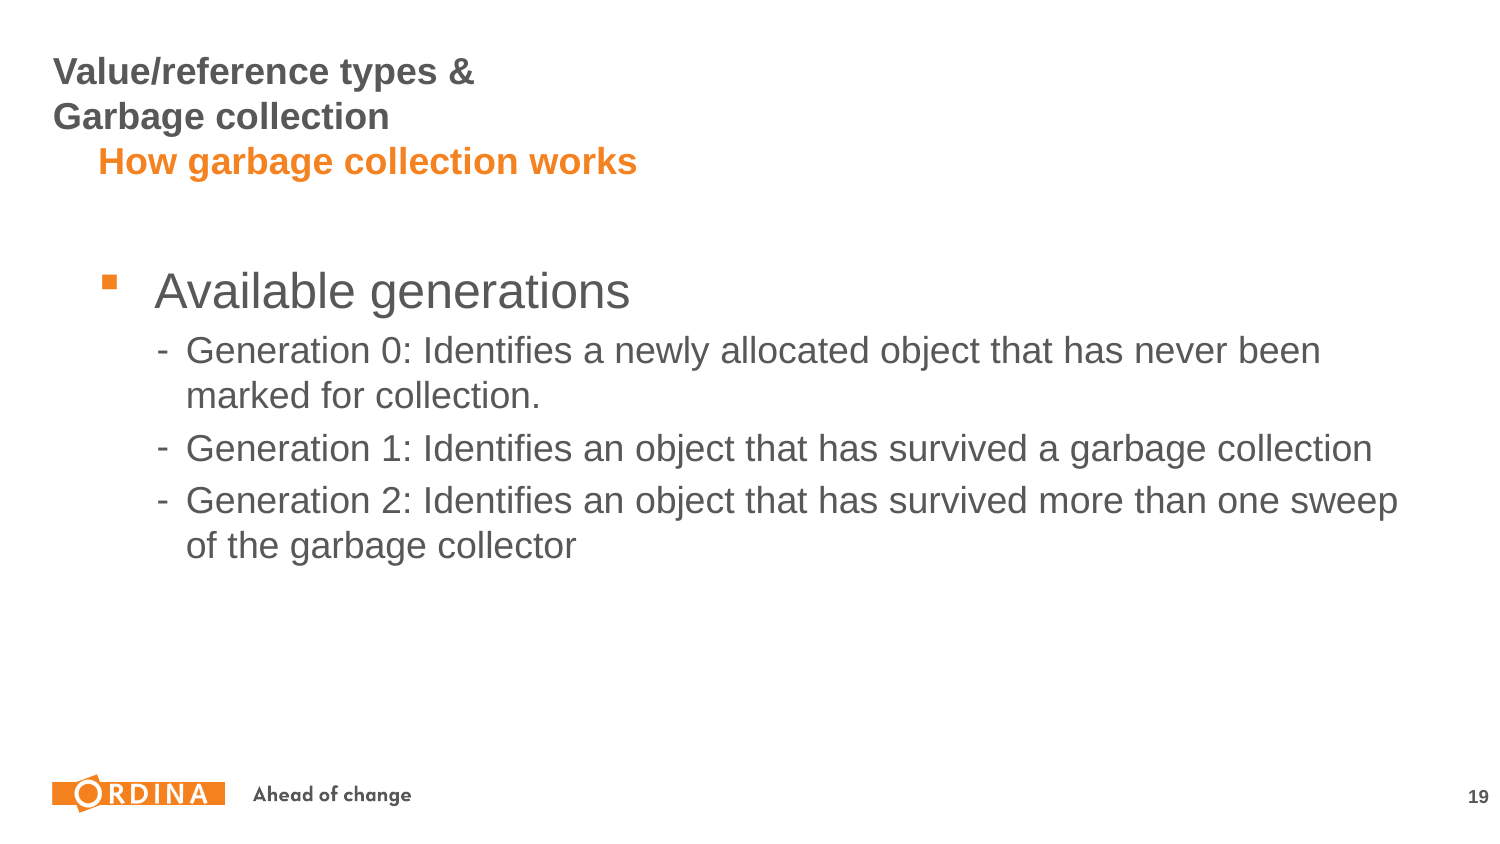

# Value/reference types & Garbage collection
How garbage collection works
Available generations
Generation 0: Identifies a newly allocated object that has never been marked for collection.
Generation 1: Identifies an object that has survived a garbage collection
Generation 2: Identifies an object that has survived more than one sweep of the garbage collector